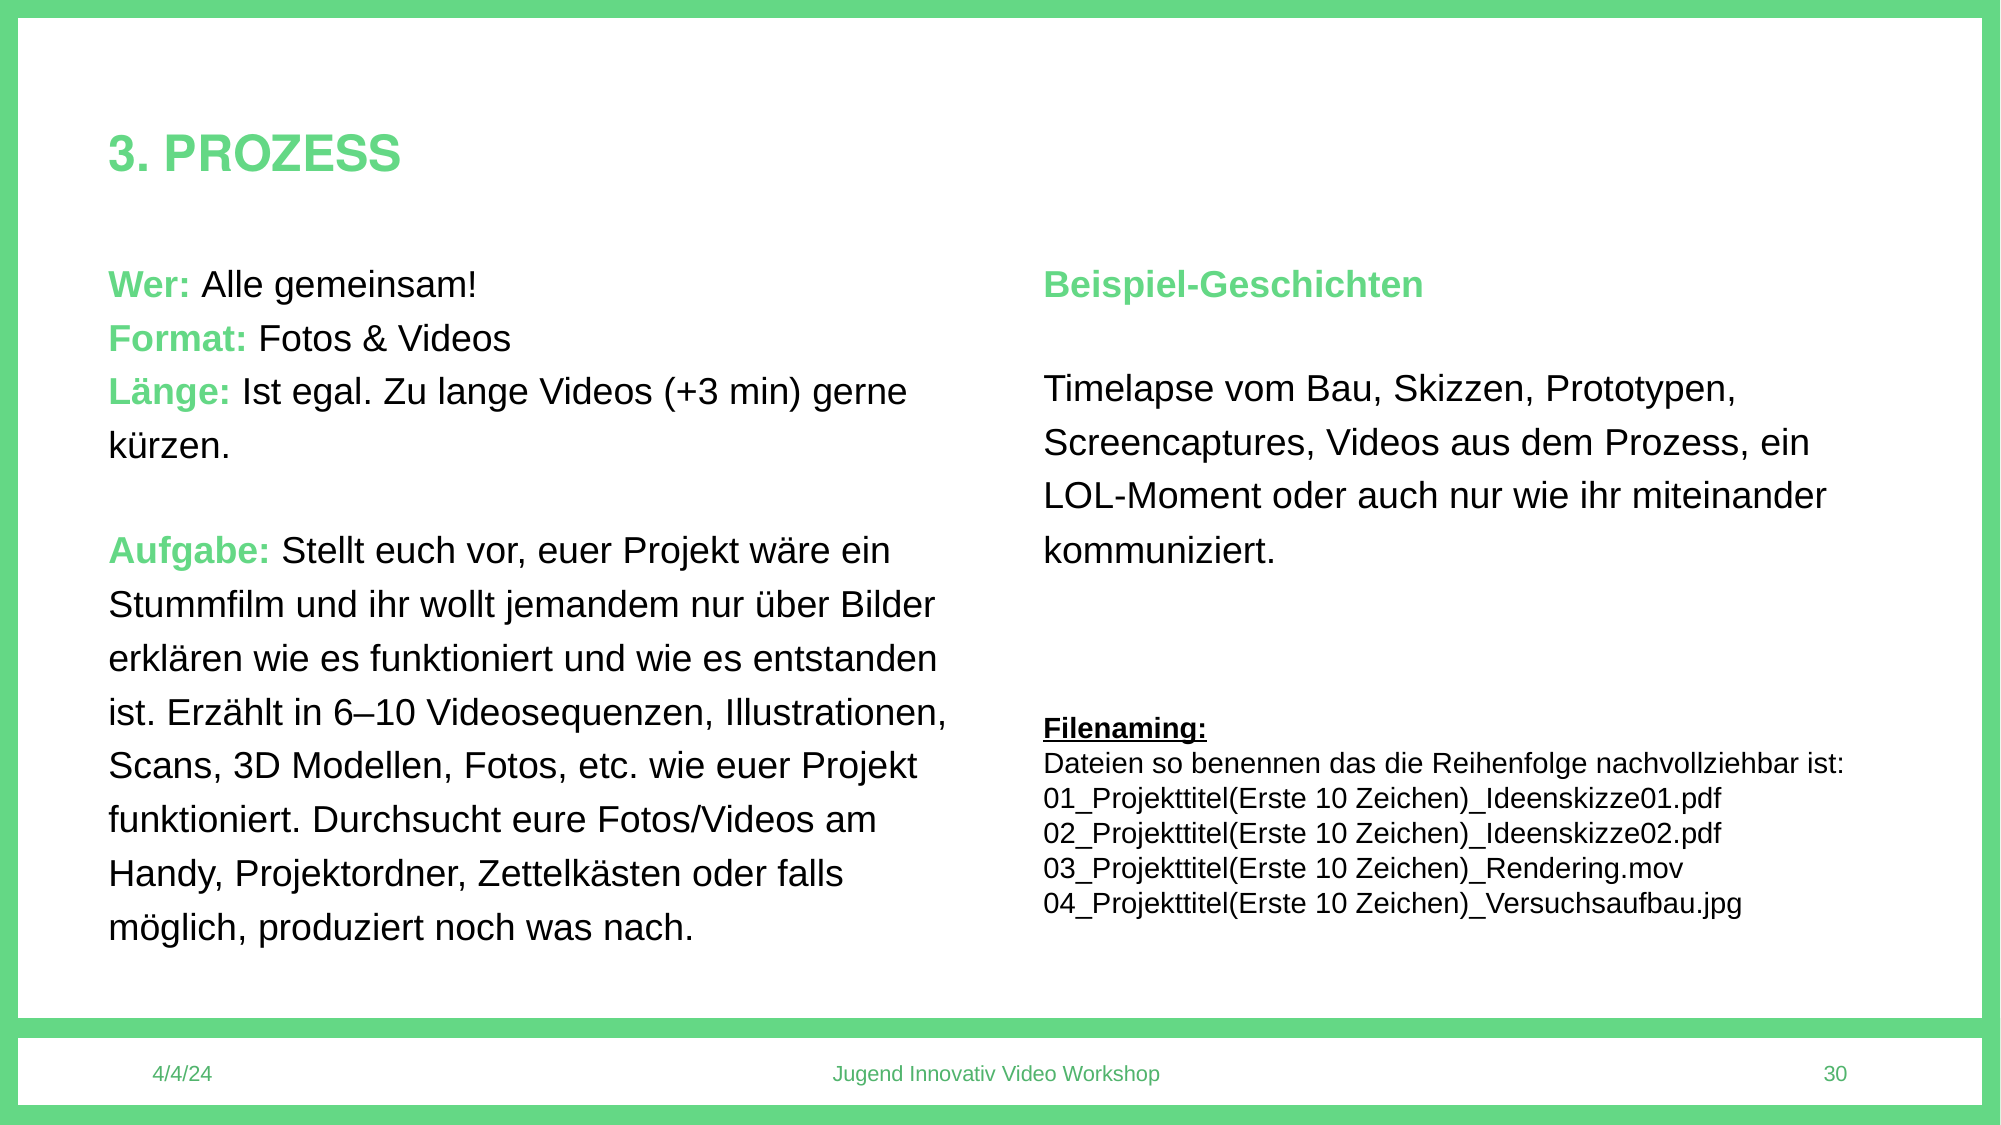

3. PROZESS
Wer: Alle gemeinsam!
Format: Fotos & Videos
Länge: Ist egal. Zu lange Videos (+3 min) gerne kürzen.
Aufgabe: Stellt euch vor, euer Projekt wäre ein Stummfilm und ihr wollt jemandem nur über Bilder erklären wie es funktioniert und wie es entstanden ist. Erzählt in 6–10 Videosequenzen, Illustrationen, Scans, 3D Modellen, Fotos, etc. wie euer Projekt funktioniert. Durchsucht eure Fotos/Videos am Handy, Projektordner, Zettelkästen oder falls möglich, produziert noch was nach.
Beispiel-Geschichten
Timelapse vom Bau, Skizzen, Prototypen, Screencaptures, Videos aus dem Prozess, ein LOL-Moment oder auch nur wie ihr miteinander kommuniziert.

Filenaming:
Dateien so benennen das die Reihenfolge nachvollziehbar ist: 01_Projekttitel(Erste 10 Zeichen)_Ideenskizze01.pdf
02_Projekttitel(Erste 10 Zeichen)_Ideenskizze02.pdf
03_Projekttitel(Erste 10 Zeichen)_Rendering.mov
04_Projekttitel(Erste 10 Zeichen)_Versuchsaufbau.jpg

4/4/24
Jugend Innovativ Video Workshop
30